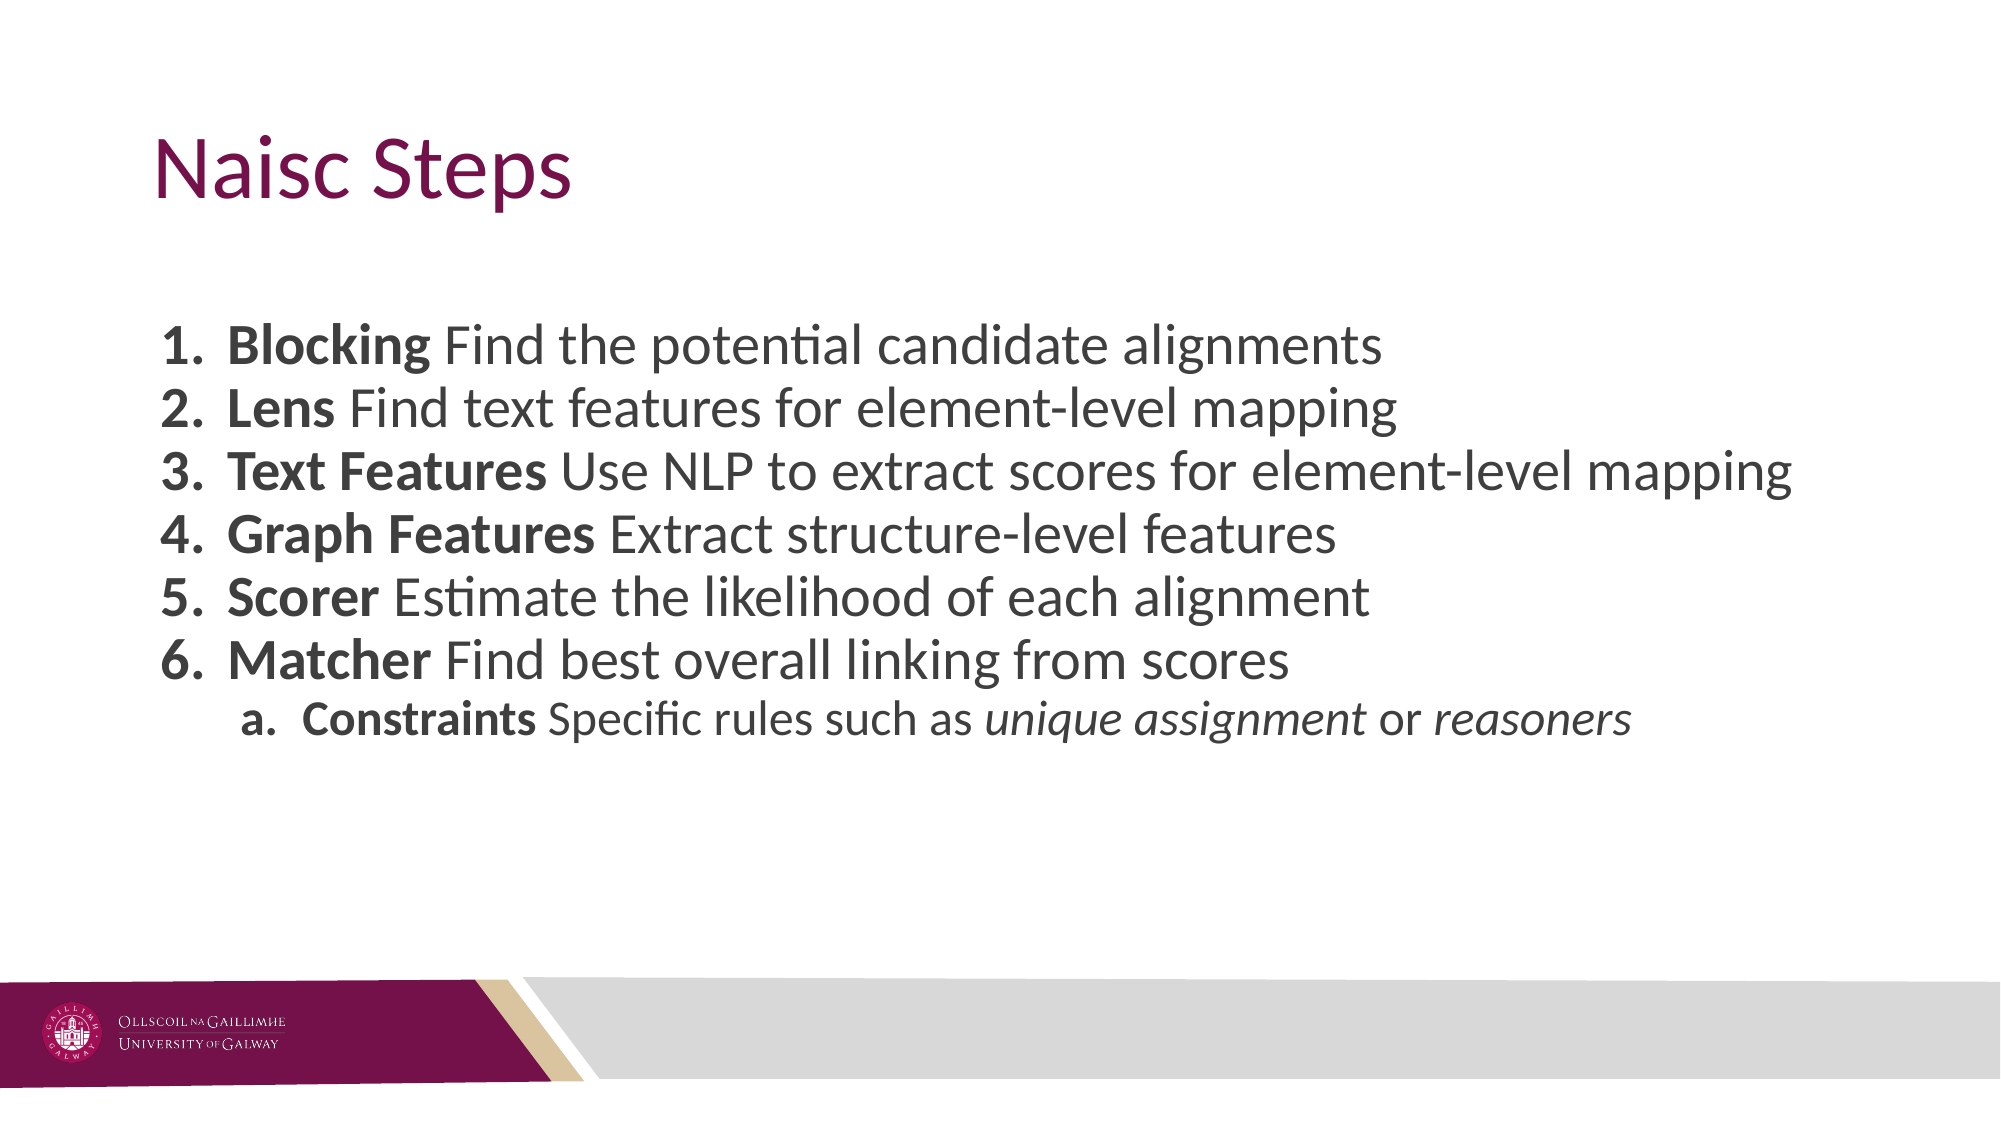

# Naisc Steps
Blocking Find the potential candidate alignments
Lens Find text features for element-level mapping
Text Features Use NLP to extract scores for element-level mapping
Graph Features Extract structure-level features
Scorer Estimate the likelihood of each alignment
Matcher Find best overall linking from scores
Constraints Specific rules such as unique assignment or reasoners